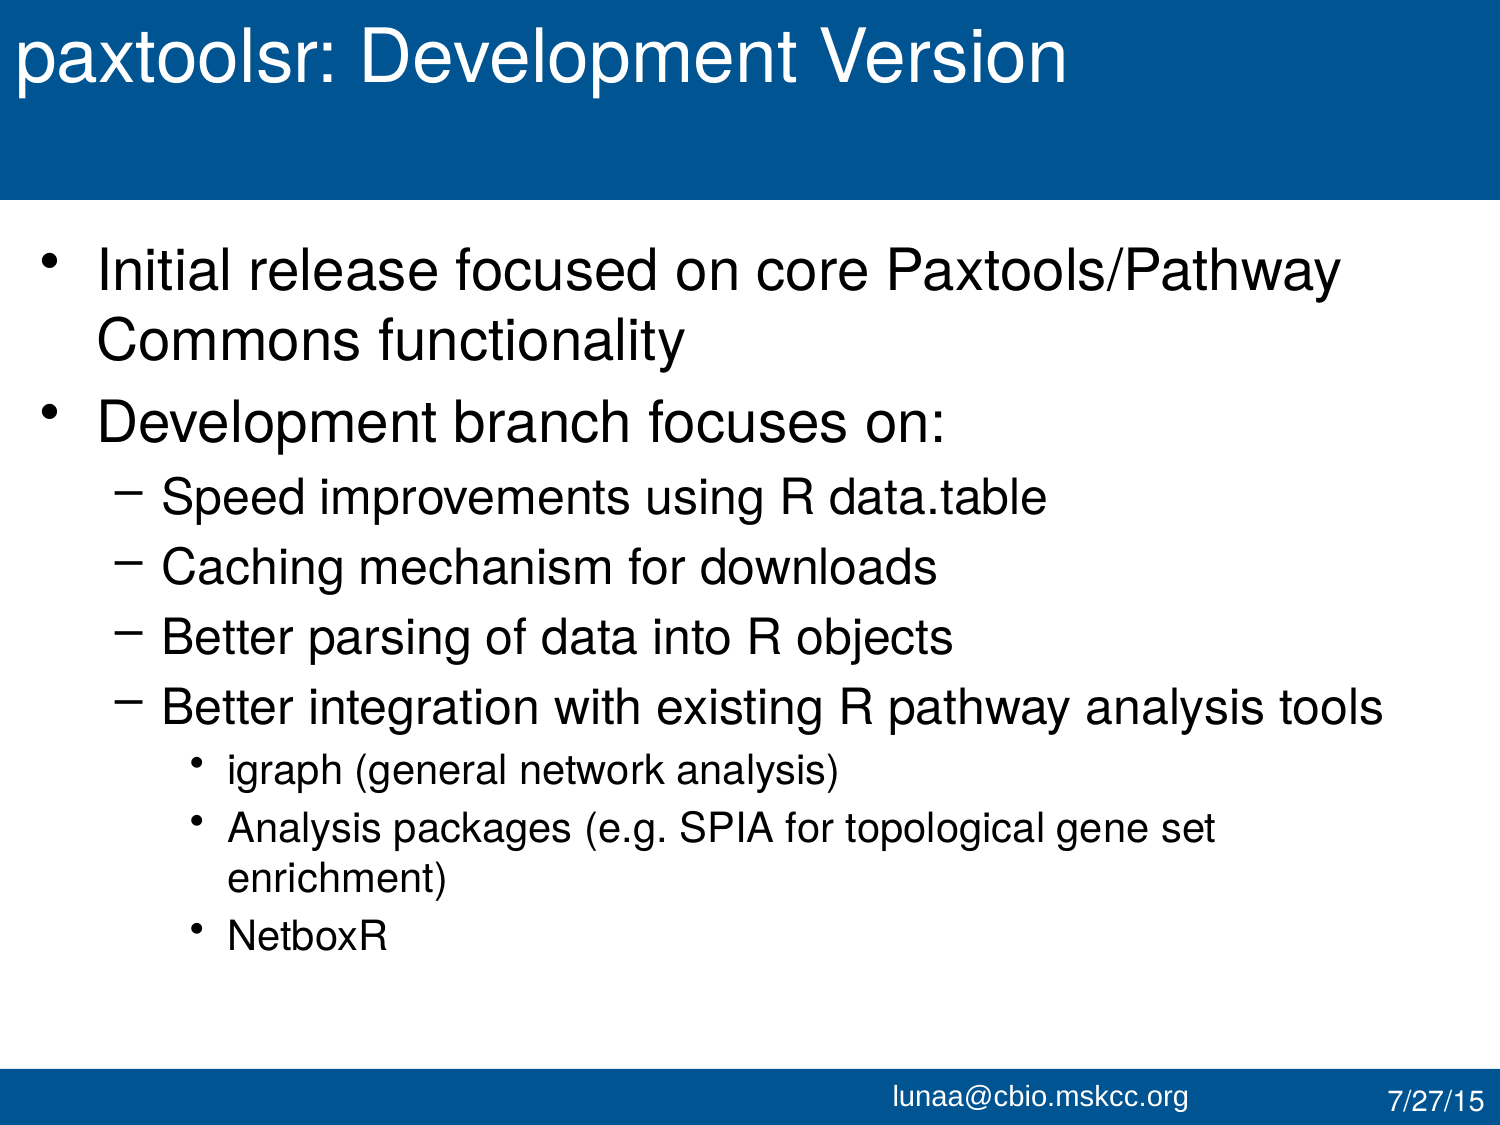

# paxtoolsr: Development Version
Initial release focused on core Paxtools/Pathway Commons functionality
Development branch focuses on:
Speed improvements using R data.table
Caching mechanism for downloads
Better parsing of data into R objects
Better integration with existing R pathway analysis tools
igraph (general network analysis)
Analysis packages (e.g. SPIA for topological gene set enrichment)
NetboxR
7/27/15